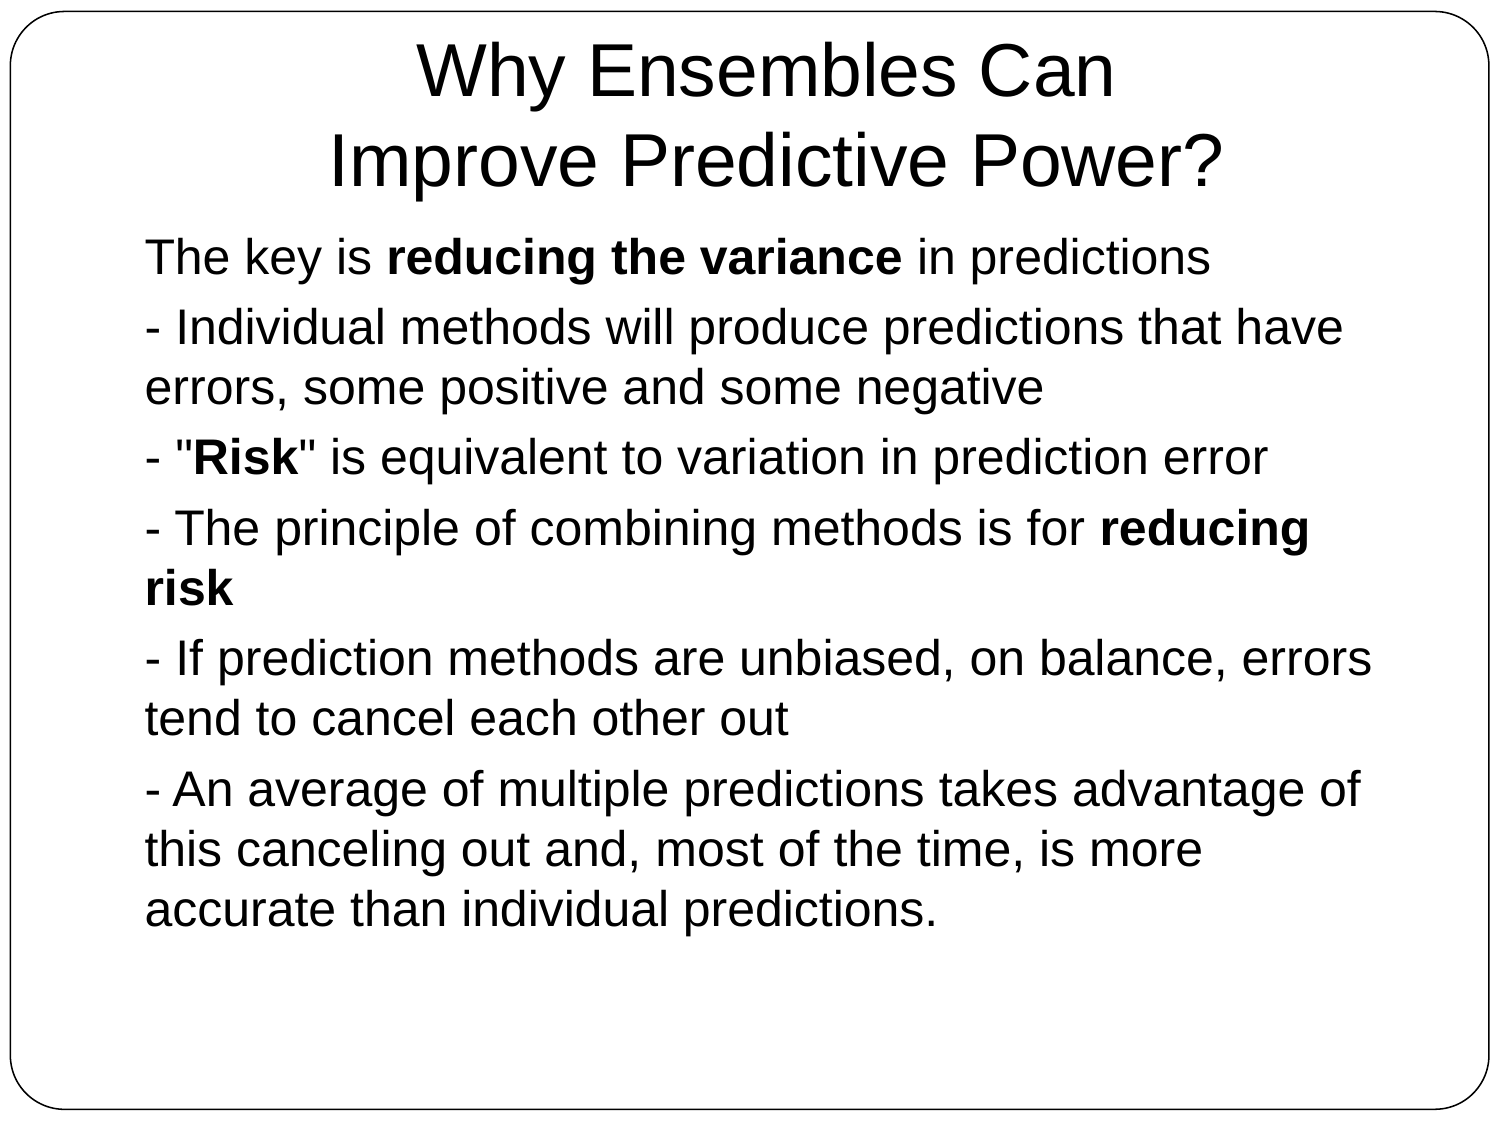

# Why Ensembles Can  Improve Predictive Power?
The key is reducing the variance in predictions
- Individual methods will produce predictions that have errors, some positive and some negative
- "Risk" is equivalent to variation in prediction error
- The principle of combining methods is for reducing risk
- If prediction methods are unbiased, on balance, errors tend to cancel each other out
- An average of multiple predictions takes advantage of this canceling out and, most of the time, is more accurate than individual predictions.